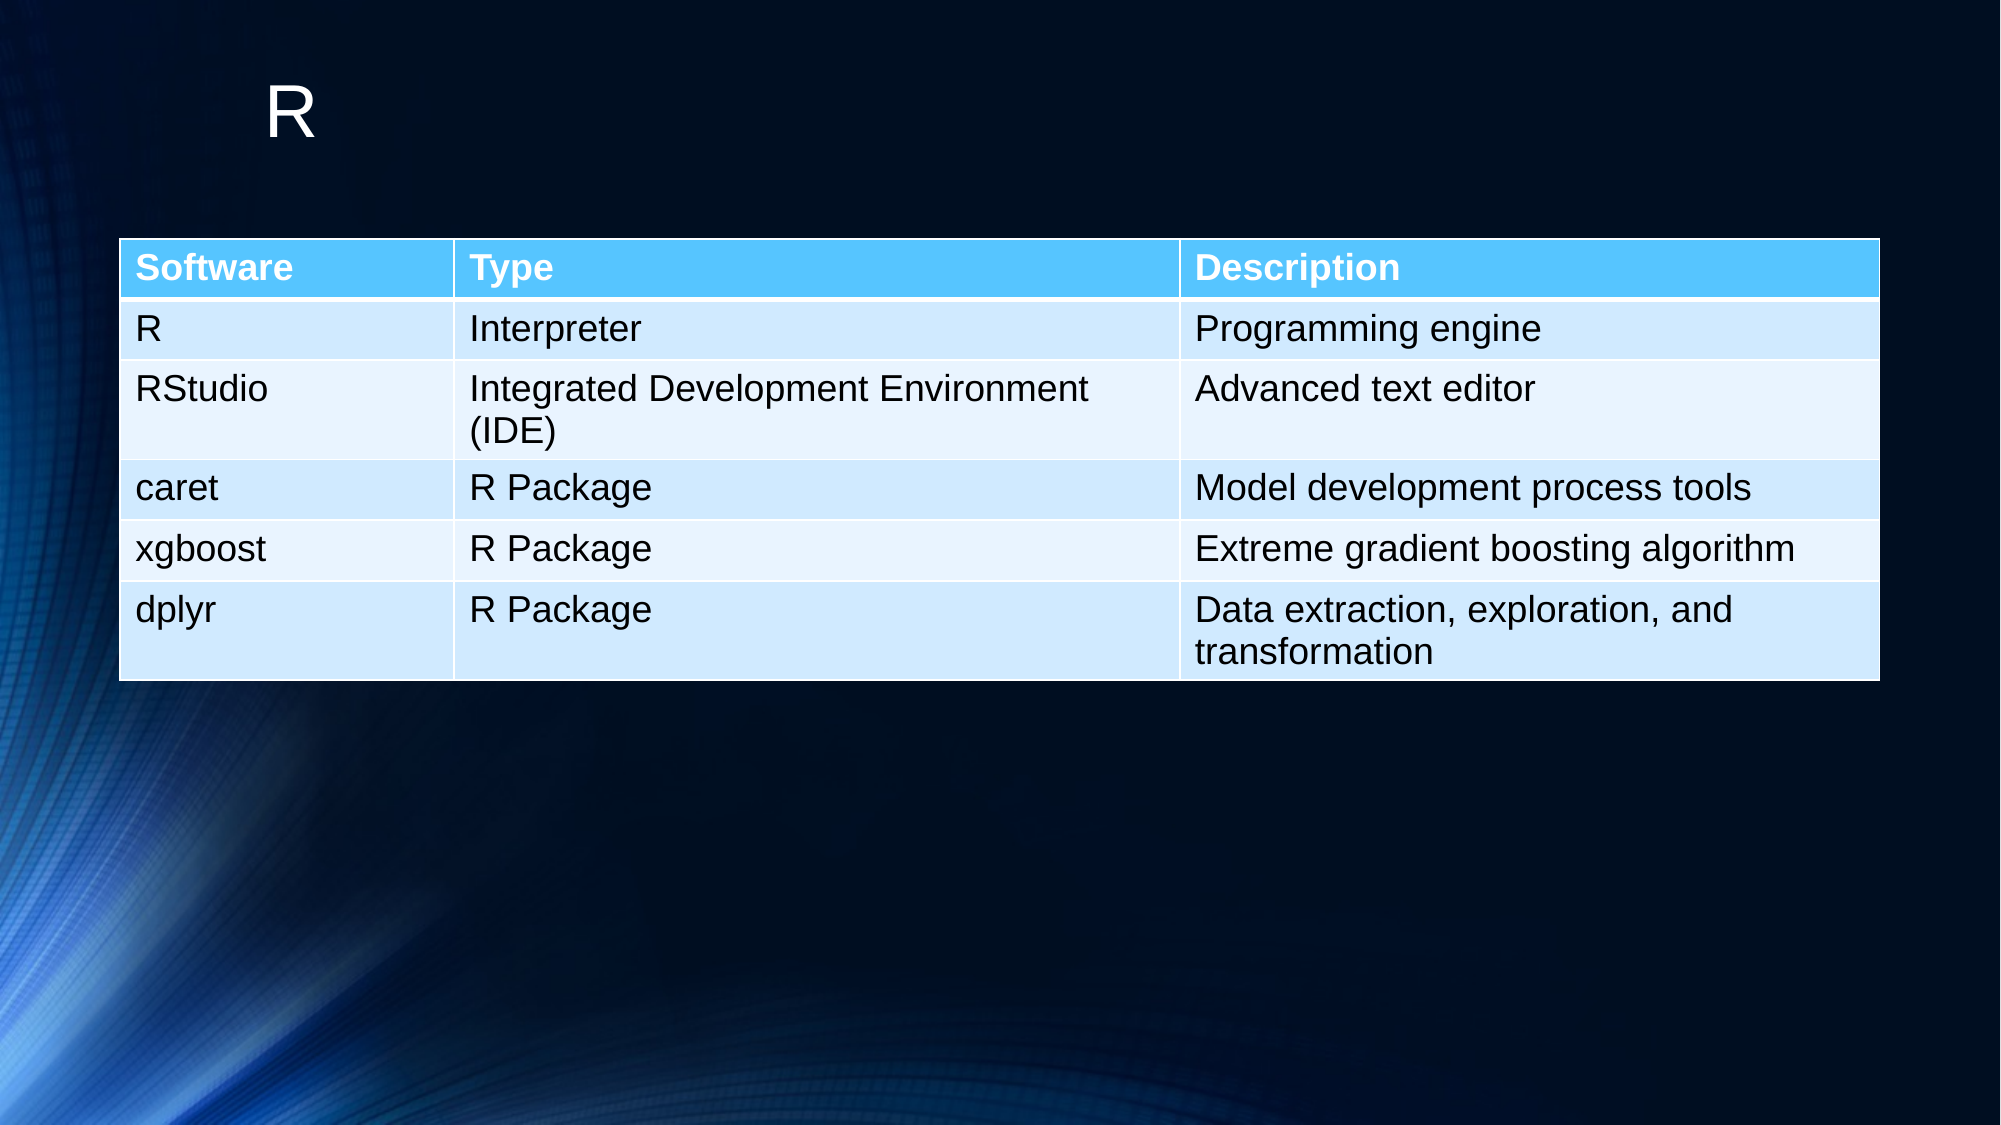

# R
| Software | Type | Description |
| --- | --- | --- |
| R | Interpreter | Programming engine |
| RStudio | Integrated Development Environment (IDE) | Advanced text editor |
| caret | R Package | Model development process tools |
| xgboost | R Package | Extreme gradient boosting algorithm |
| dplyr | R Package | Data extraction, exploration, and transformation |